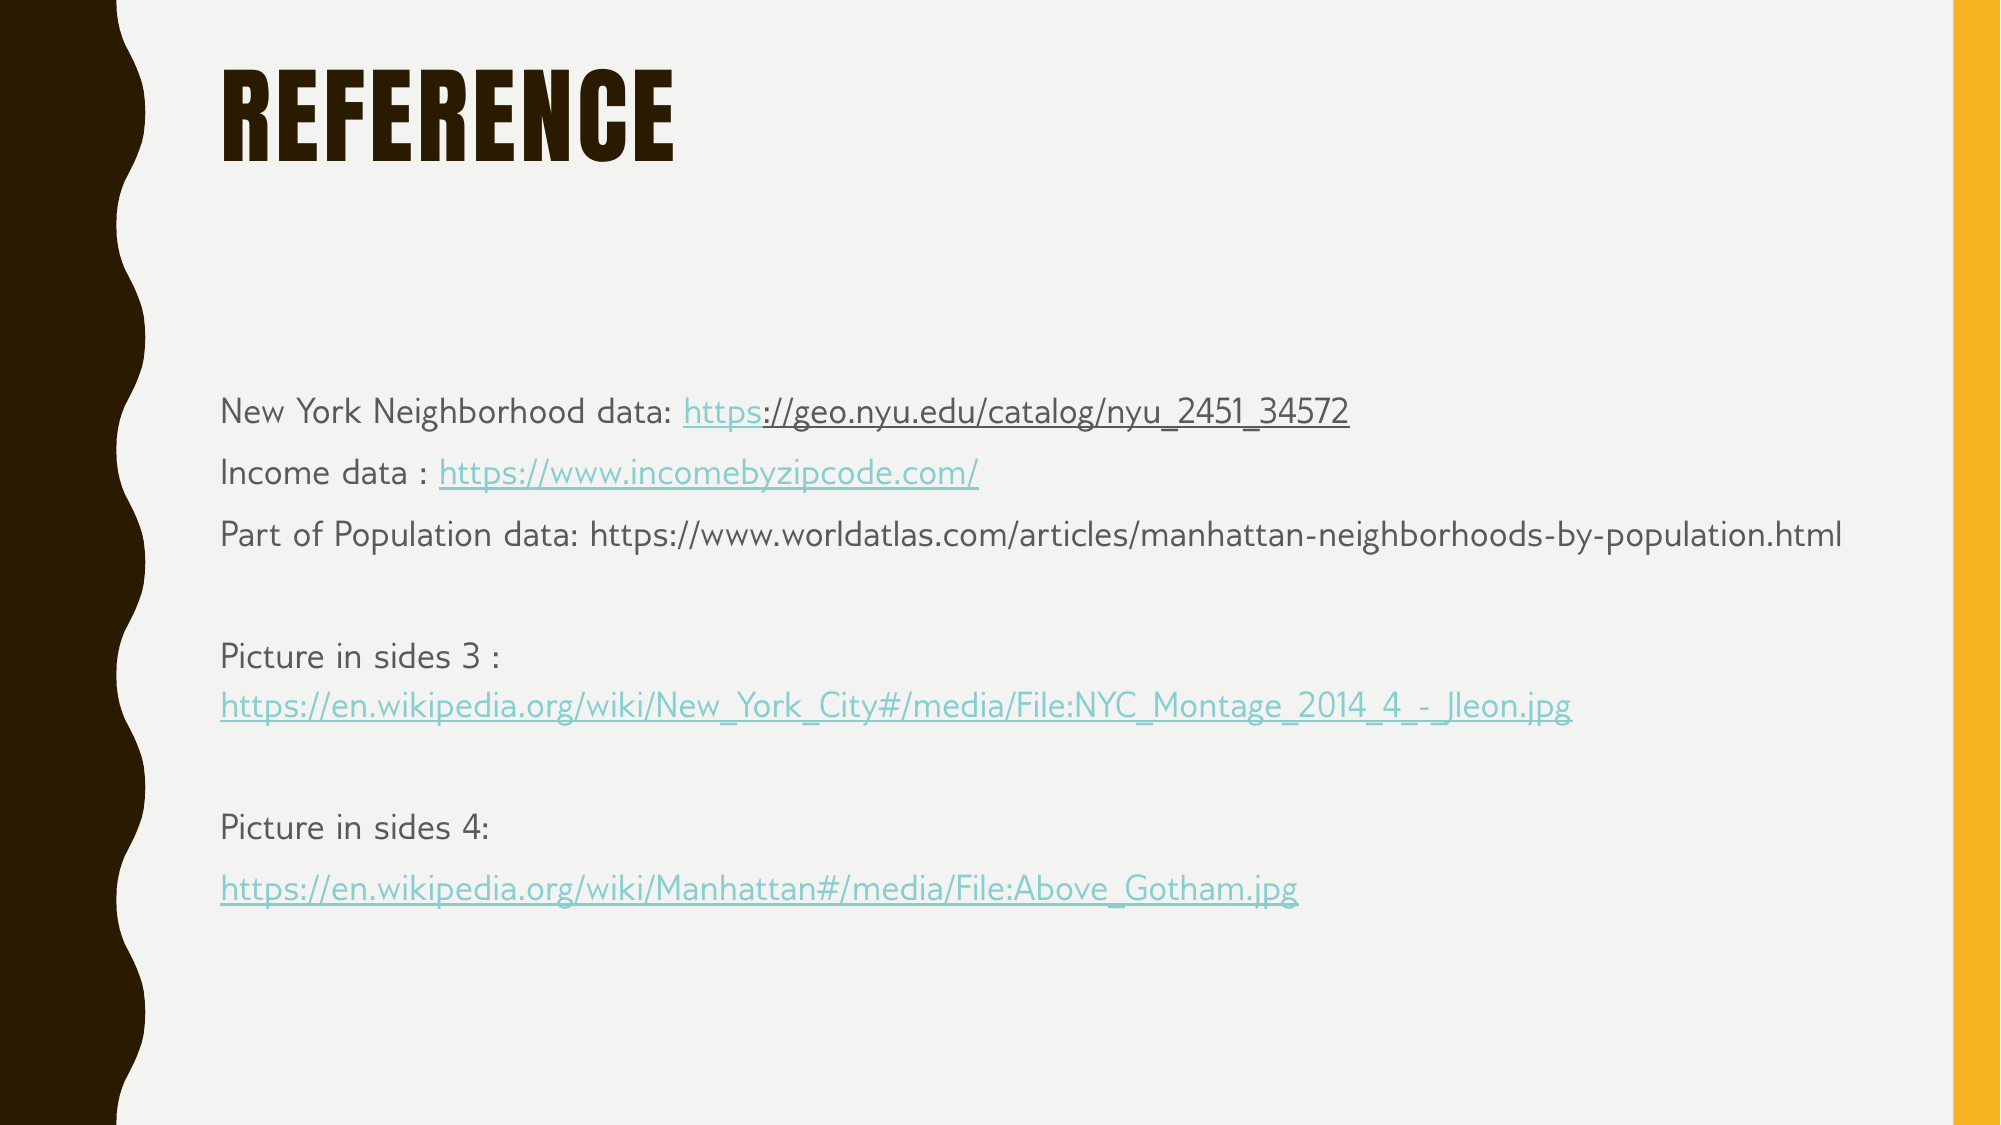

# Reference
New York Neighborhood data: https://geo.nyu.edu/catalog/nyu_2451_34572
Income data : https://www.incomebyzipcode.com/
Part of Population data: https://www.worldatlas.com/articles/manhattan-neighborhoods-by-population.html

Picture in sides 3 : https://en.wikipedia.org/wiki/New_York_City#/media/File:NYC_Montage_2014_4_-_Jleon.jpg

Picture in sides 4:
https://en.wikipedia.org/wiki/Manhattan#/media/File:Above_Gotham.jpg